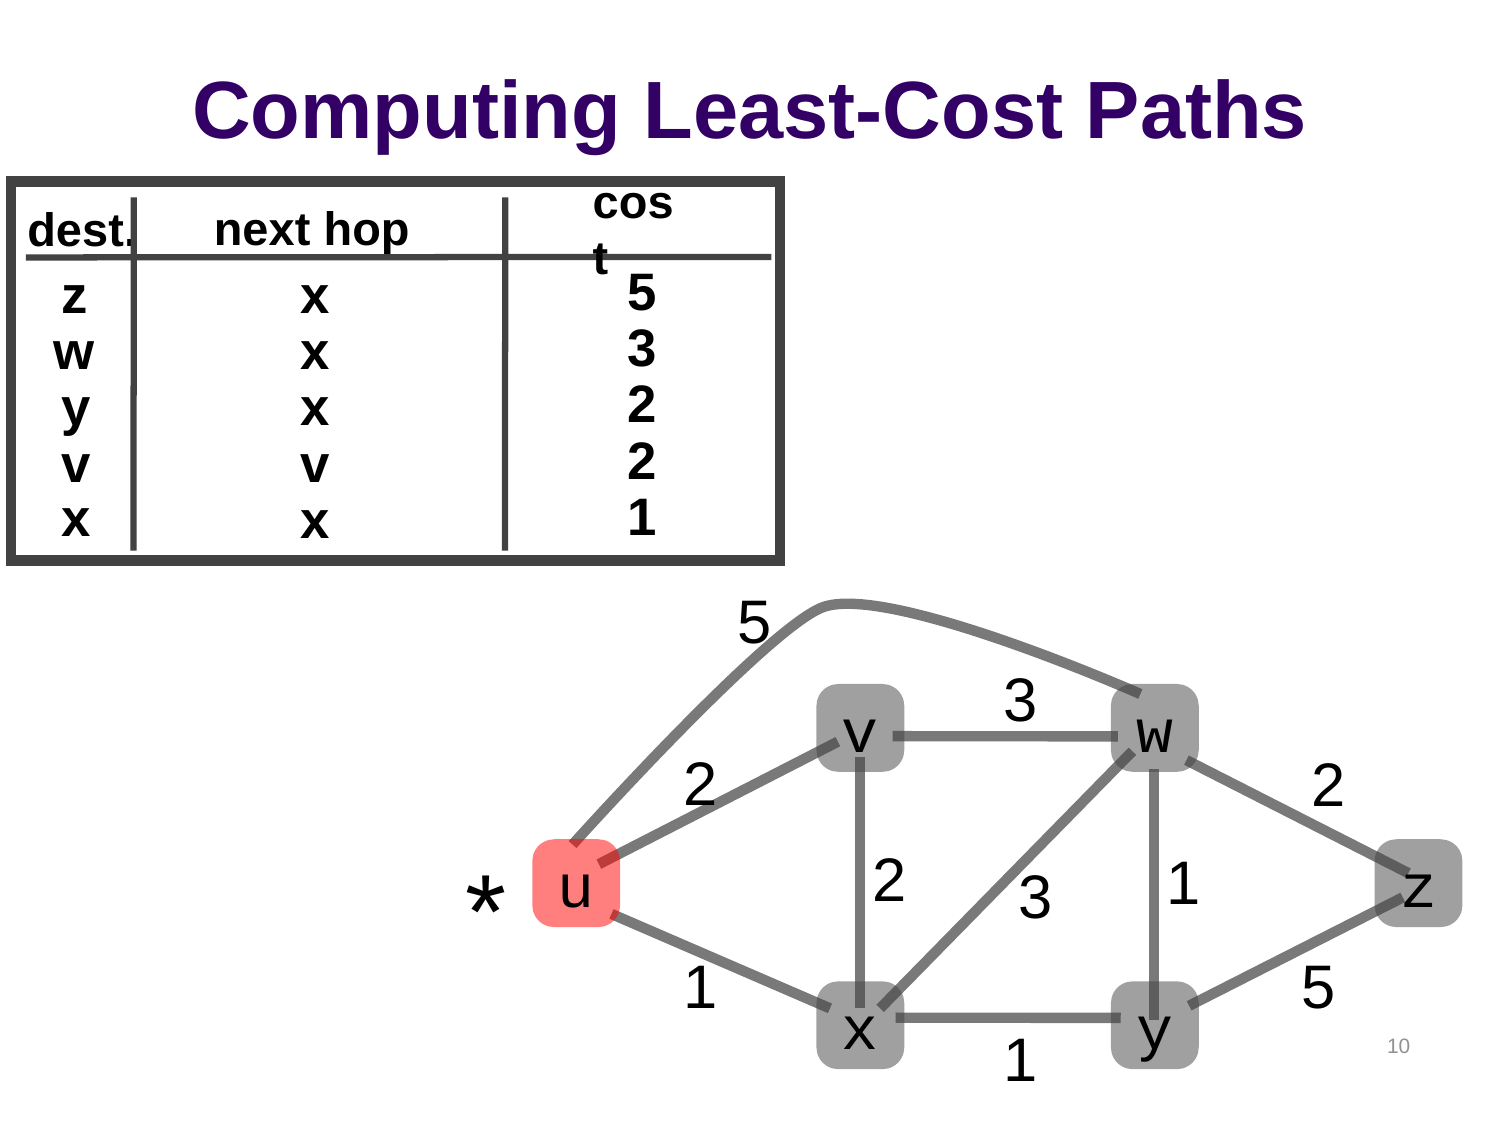

# Computing Least-Cost Paths

next hop
dest.
cost

5
z
x

3
x
w
2
y
x
2
v
v
1
x
x

5

3
v
w

2
2

2
*
1
u
z
3

1
5
x
y
1

10